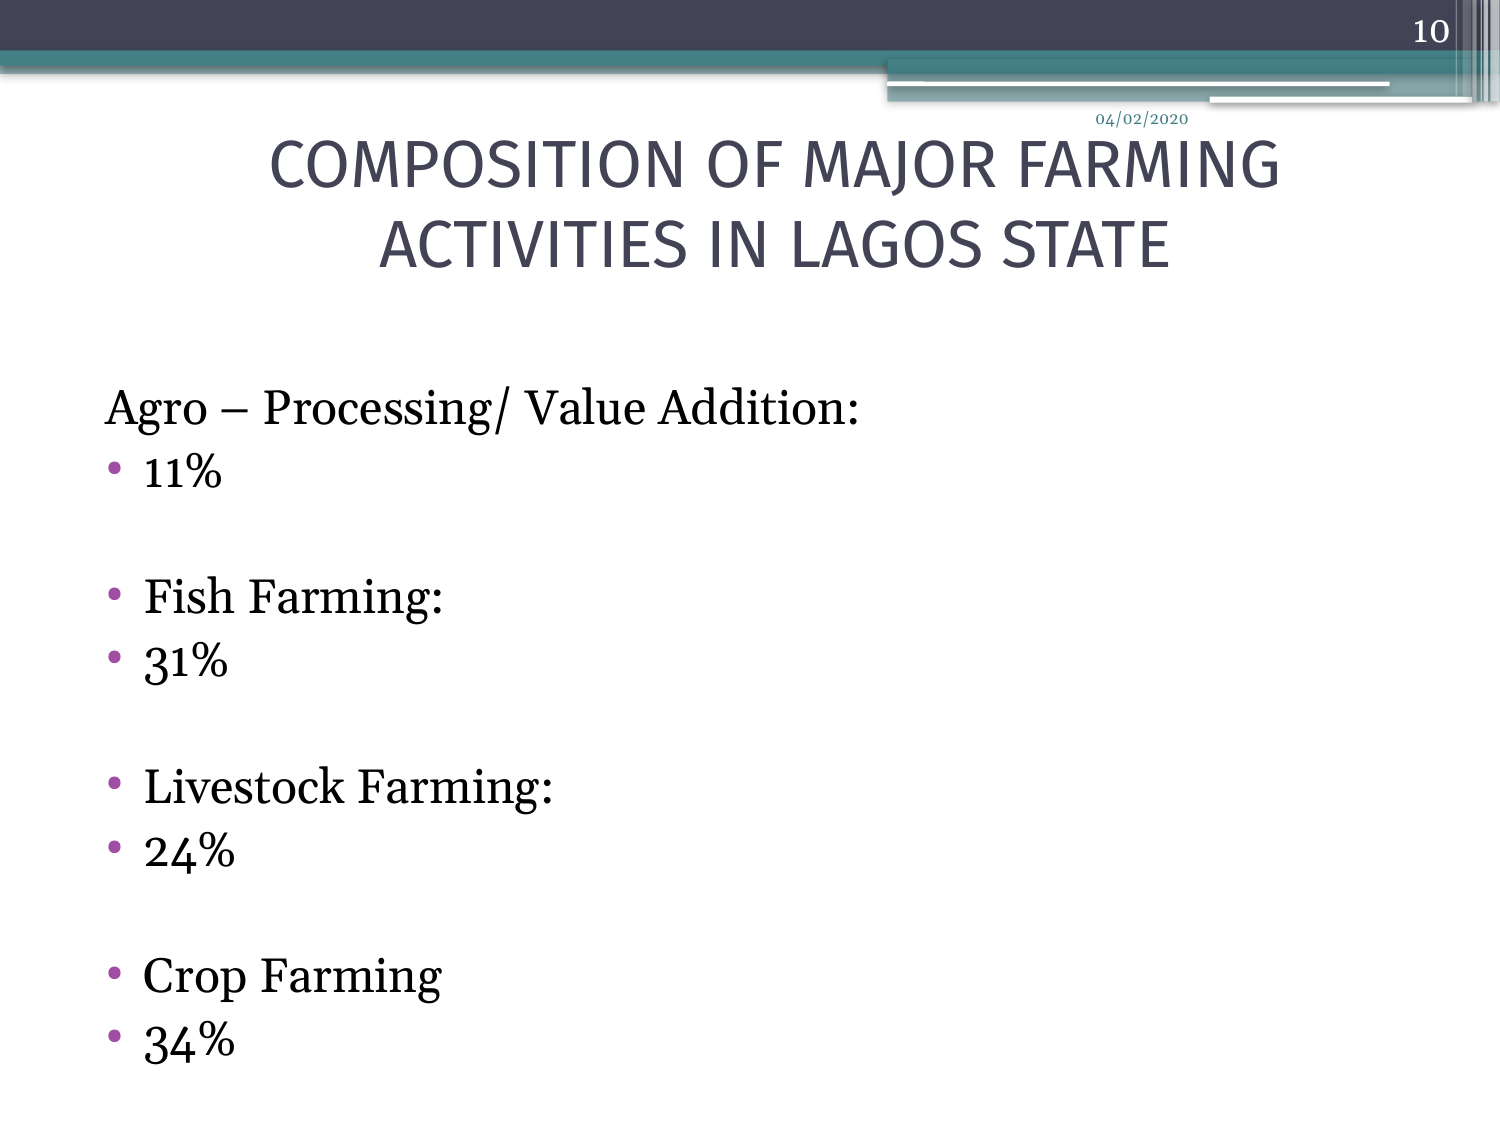

10
04/02/2020
# COMPOSITION OF MAJOR FARMING ACTIVITIES IN LAGOS STATE
Agro – Processing/ Value Addition:
11%

Fish Farming:
31%

Livestock Farming:
24%

Crop Farming
34%